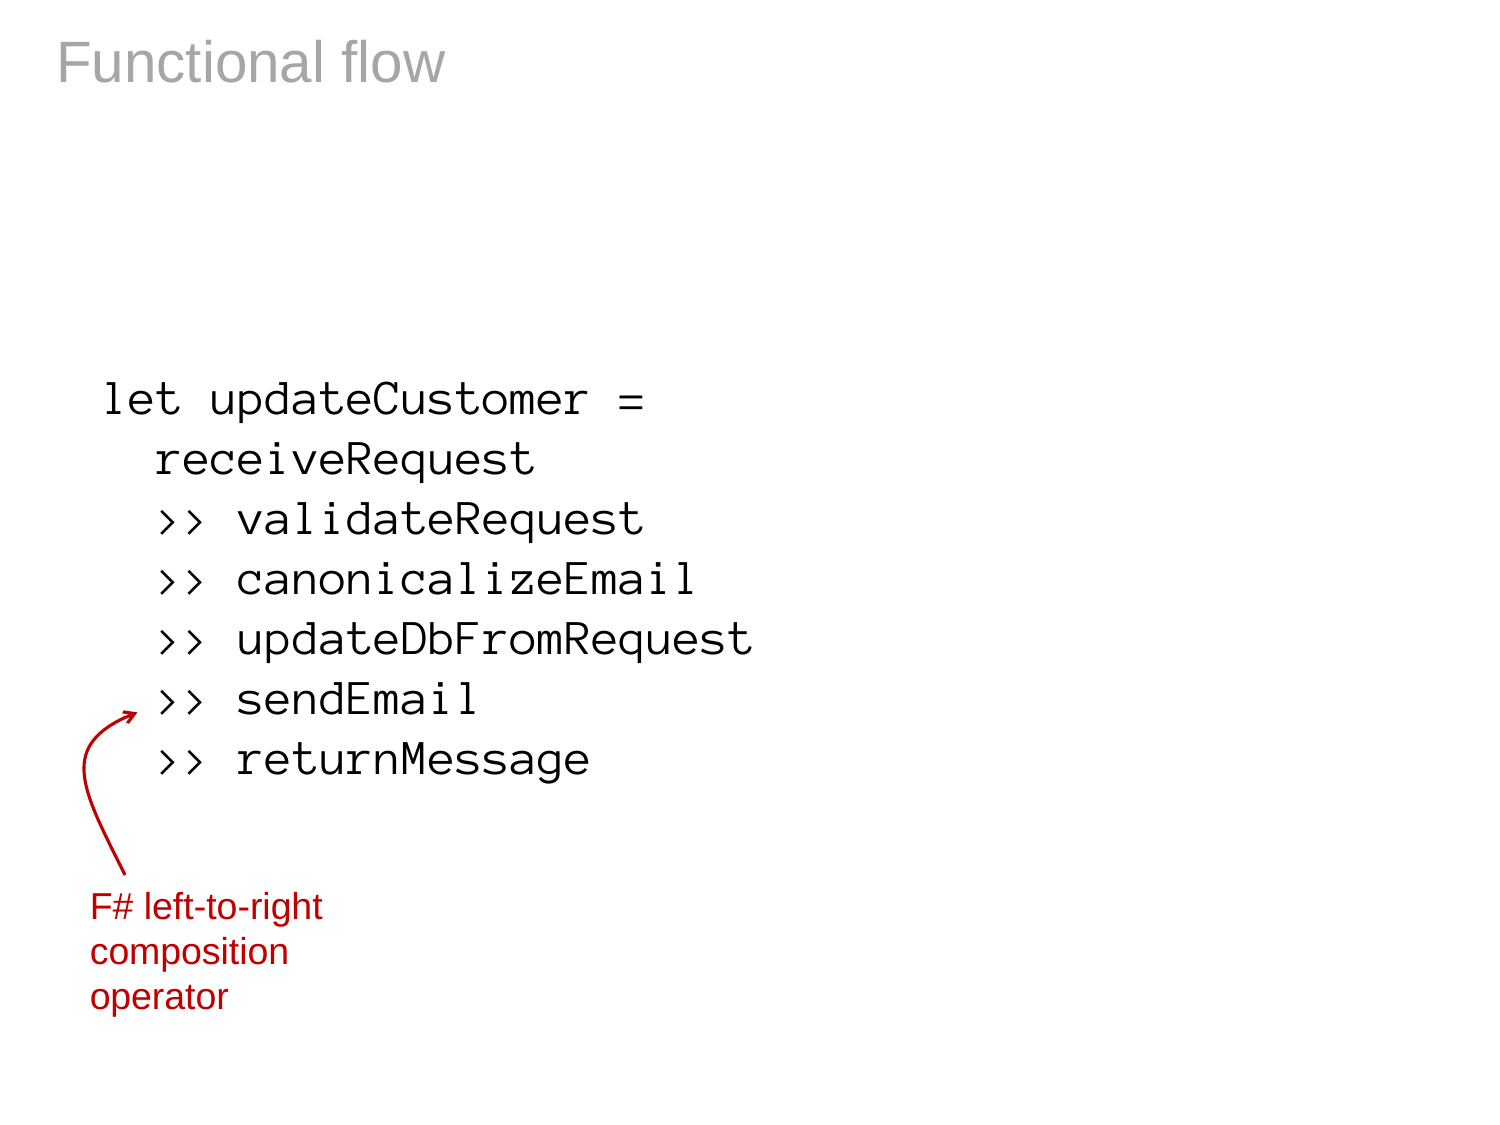

# Functional flow

let updateCustomer =
  receiveRequest
  >> validateRequest
  >> canonicalizeEmail
  >> updateDbFromRequest
  >> sendEmail
  >> returnMessage

F# left-to-right composition operator